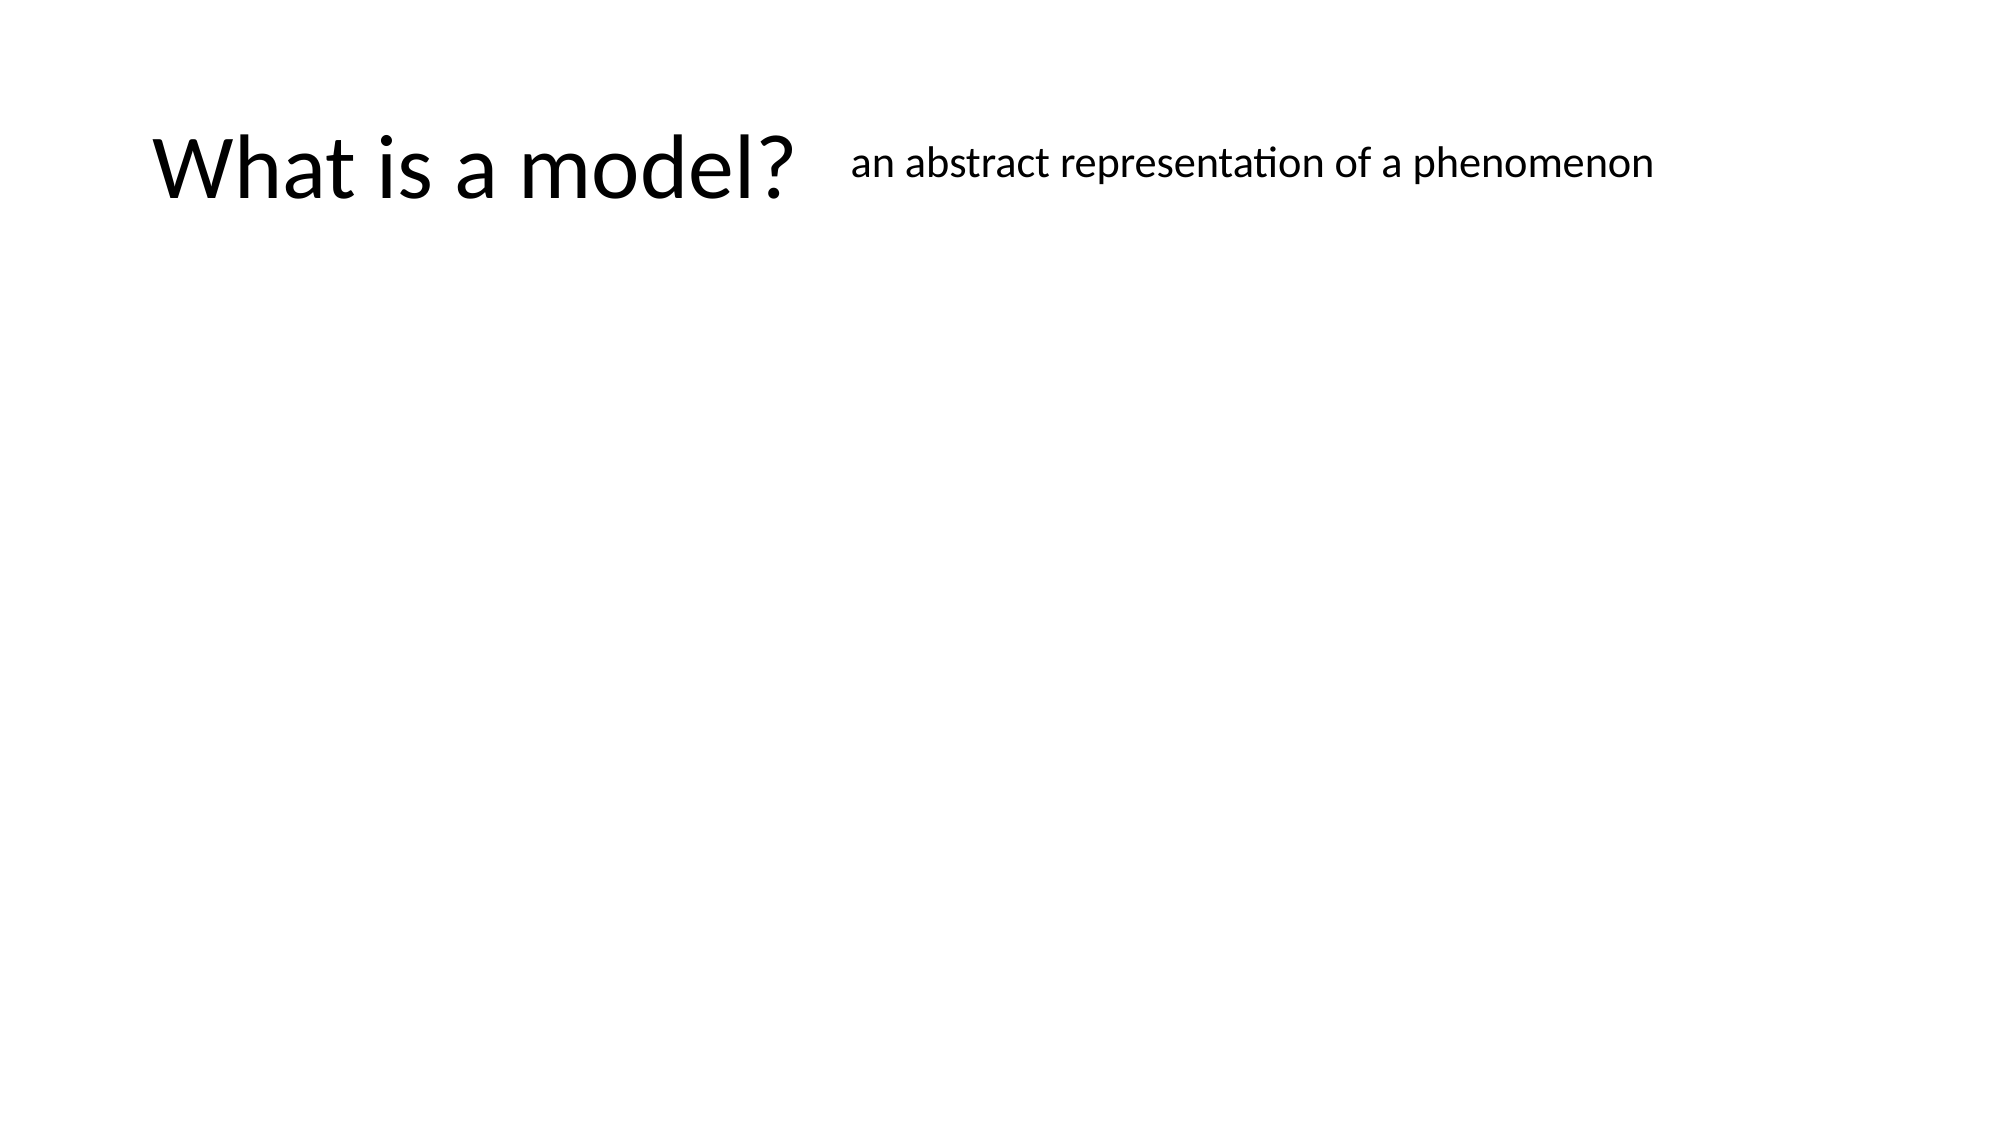

# What is a model?
an abstract representation of a phenomenon